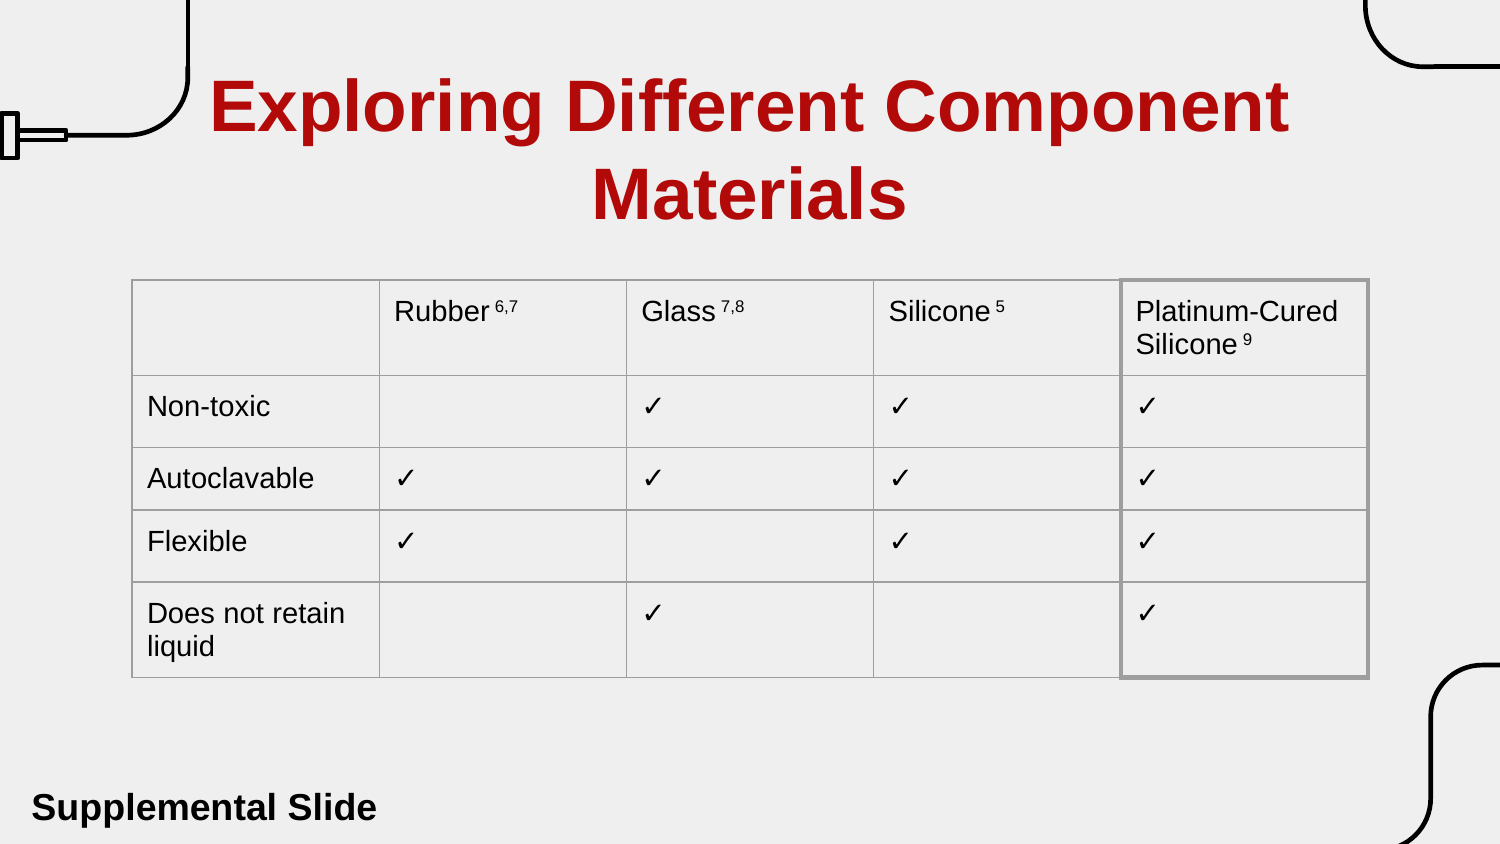

# Exploring Different Component Materials
|  | Rubber 6,7 | Glass 7,8 | Silicone 5 | Platinum-Cured Silicone 9 |
| --- | --- | --- | --- | --- |
| Non-toxic |  | ✓ | ✓ | ✓ |
| Autoclavable | ✓ | ✓ | ✓ | ✓ |
| Flexible | ✓ |  | ✓ | ✓ |
| Does not retain liquid |  | ✓ |  | ✓ |
Supplemental Slide
5. JohnF. Wilkinson, G. G. Freeman, N. New, and R. B. Noad, “SILICONE-RUBBER TUBING IN BLOOD-TRANSFUSION WORK: CLINICAL TRIALS,” The Lancet, vol. 268, no. 6943, pp. 621–624, Sep. 1956, doi: 10.1016/S0140-6736(56)92310-8.
6. J. H. Stokes and G. J. Busman, “TUBING AS A CAUSE OF REACTION TO INTRAVENOUS INJECTION, ESPECIALLY OF ARSPHENAMIN: PRELIMINARY REPORT,” JAMA, vol. 74, no. 15, p. 1013, Apr. 1920, doi: 10.1001/jama.1920.02620150021008.
7. I. M. Libkach, “Blood Program in World War II: Office of the Surgeon‐General Department of the Army: Washington D.C. U.S.A.1964. Pp. 922. Price $8.00.,” Int J Clinical Practice, vol. 20, no. 1, pp. 57–57, Jan. 1966, doi: 10.1111/j.1742-1241.1966.tb06957.x.
8.  L. Zimmerman and K. Howell, “History of Blood Transfusion,” in Annals of Medical History, vol. IV, 1932, p. 19. [Online]. Available: https://www.ncbi.nlm.nih.gov/pmc/articles/PMC7945273/pdf/annmedhist148147-0003.pdf
9.  J. Curtis and A. Colas, “Chapter II.5.18 - Medical Applications of Silicones,” in Biomaterials Science (Third Edition), B. D. Ratner, A. S. Hoffman, F. J. Schoen, and J. E. Lemons, Eds., Academic Press, 2013, pp. 1106–1116. doi: 10.1016/B978-0-08-087780-8.00107-8.